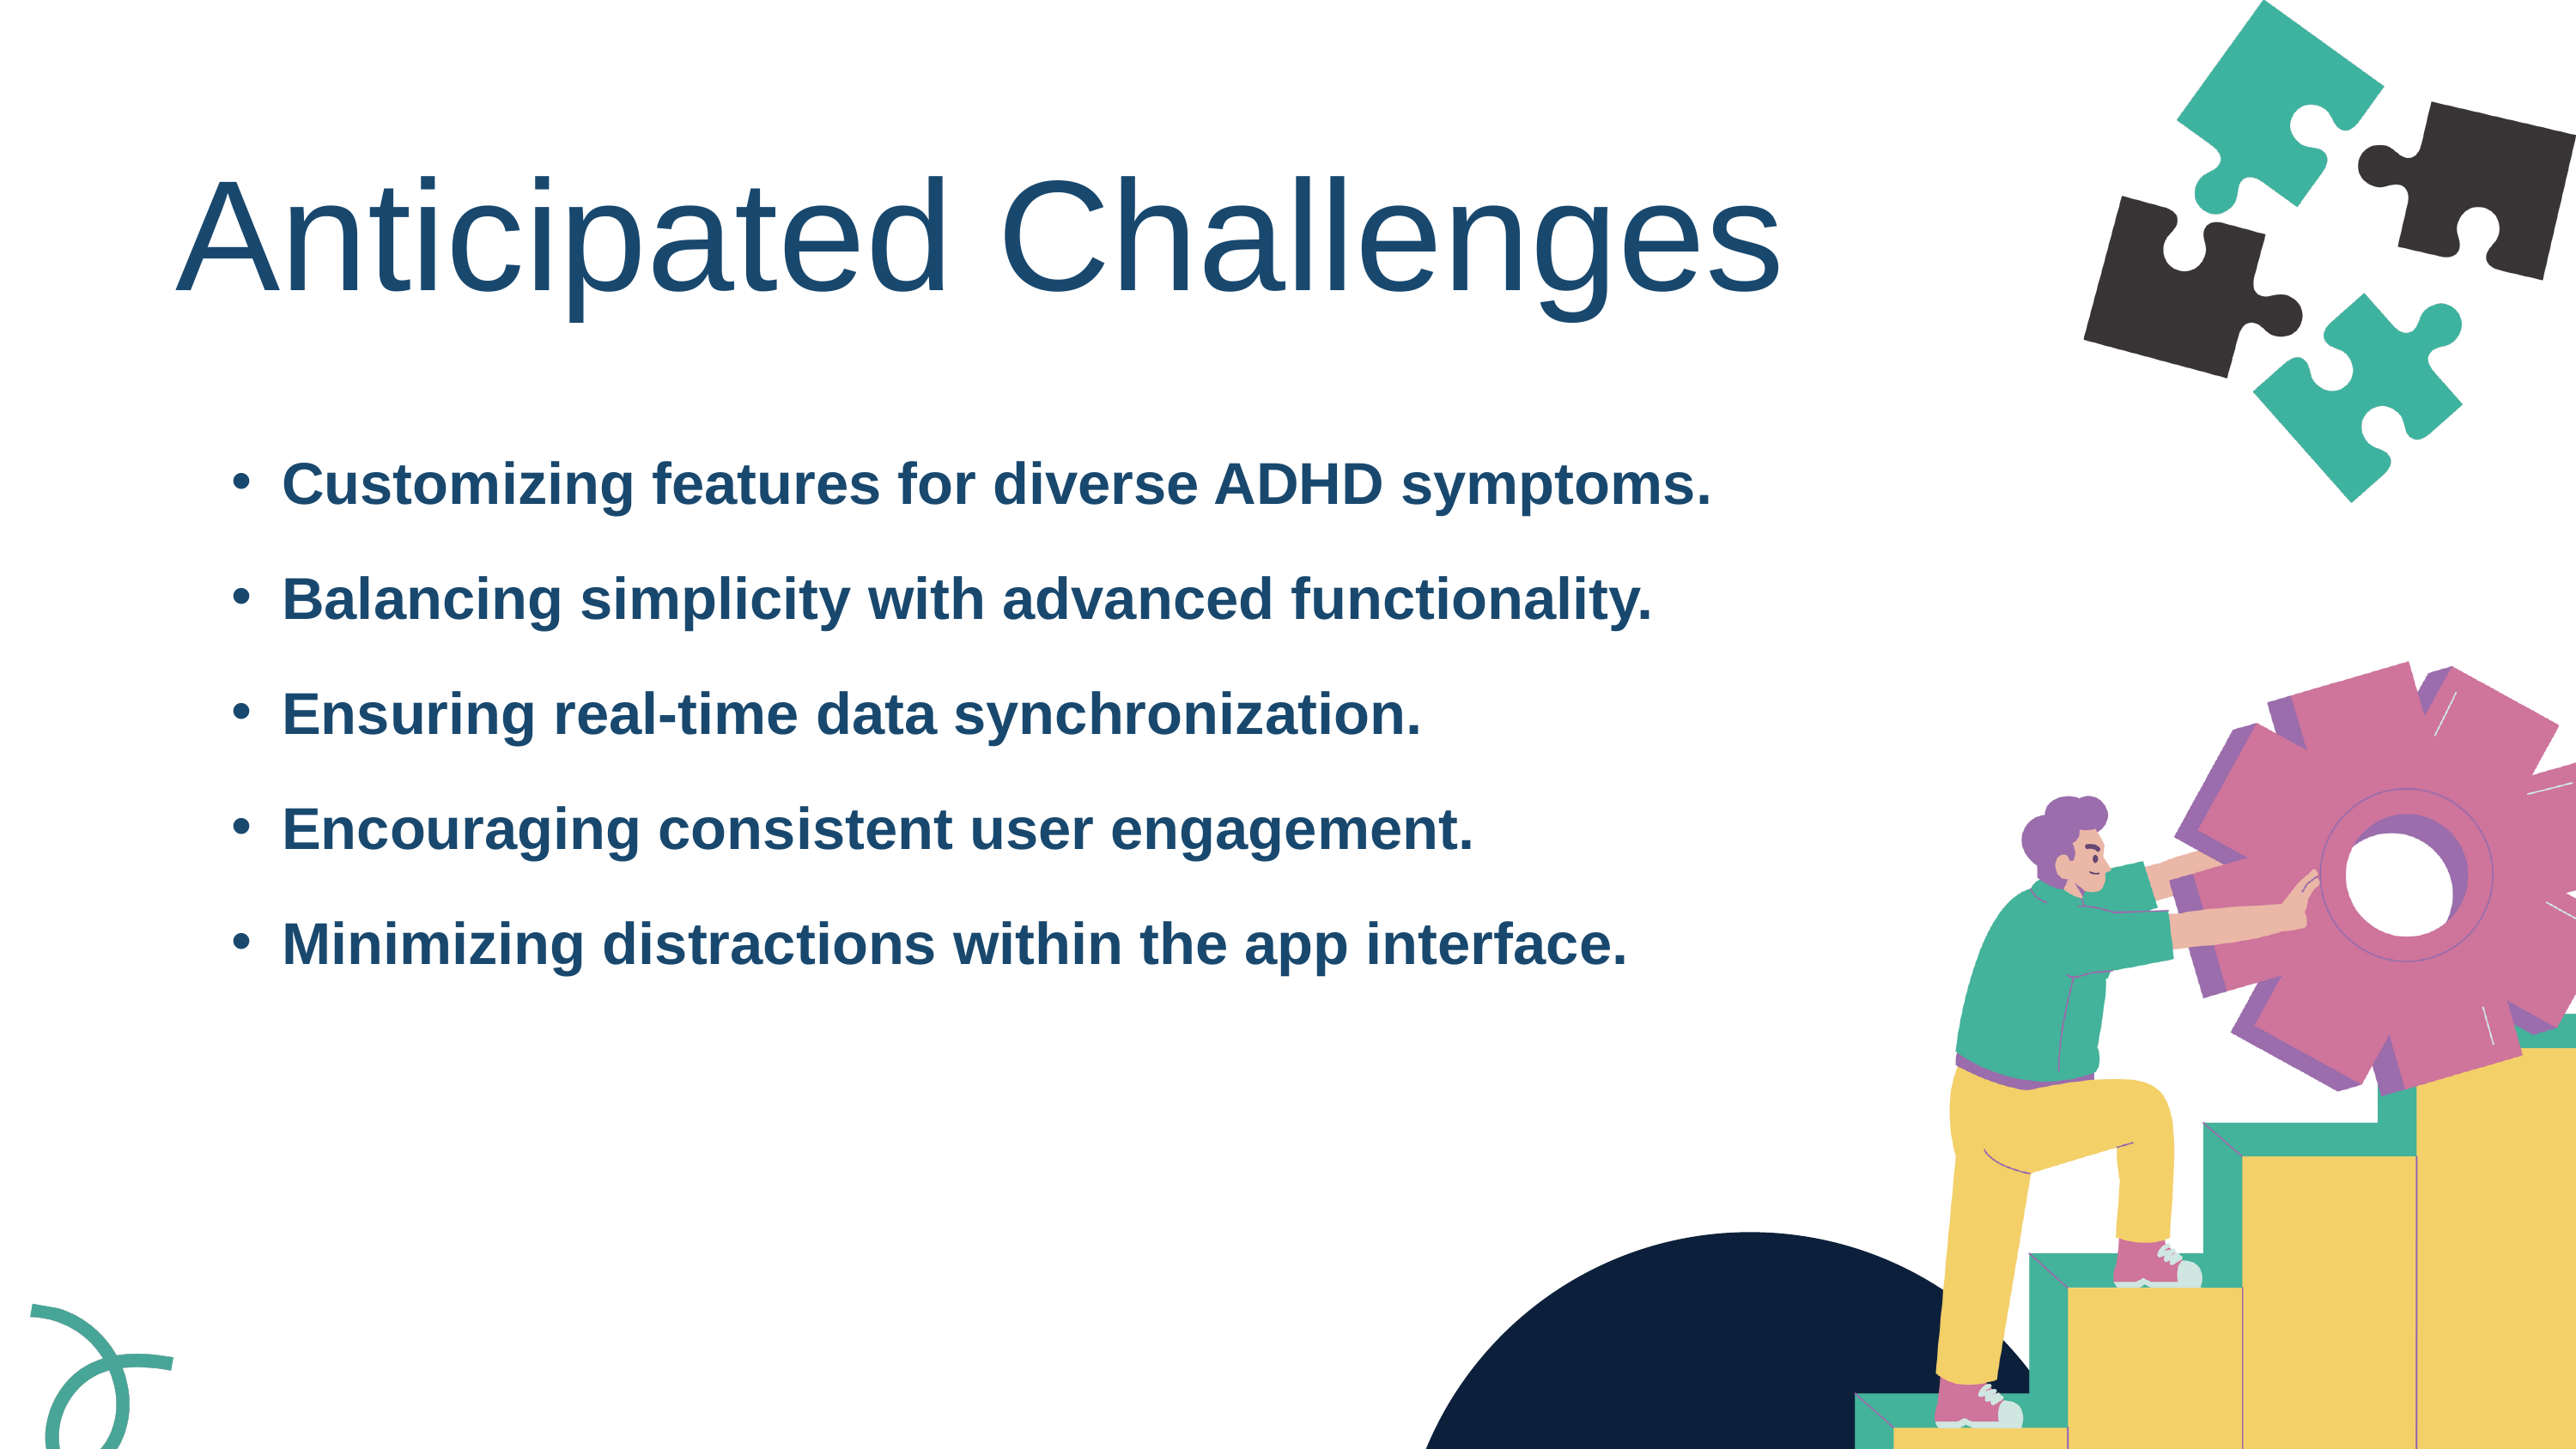

Anticipated Challenges
Customizing features for diverse ADHD symptoms.
Balancing simplicity with advanced functionality.
Ensuring real-time data synchronization.
Encouraging consistent user engagement.
Minimizing distractions within the app interface.